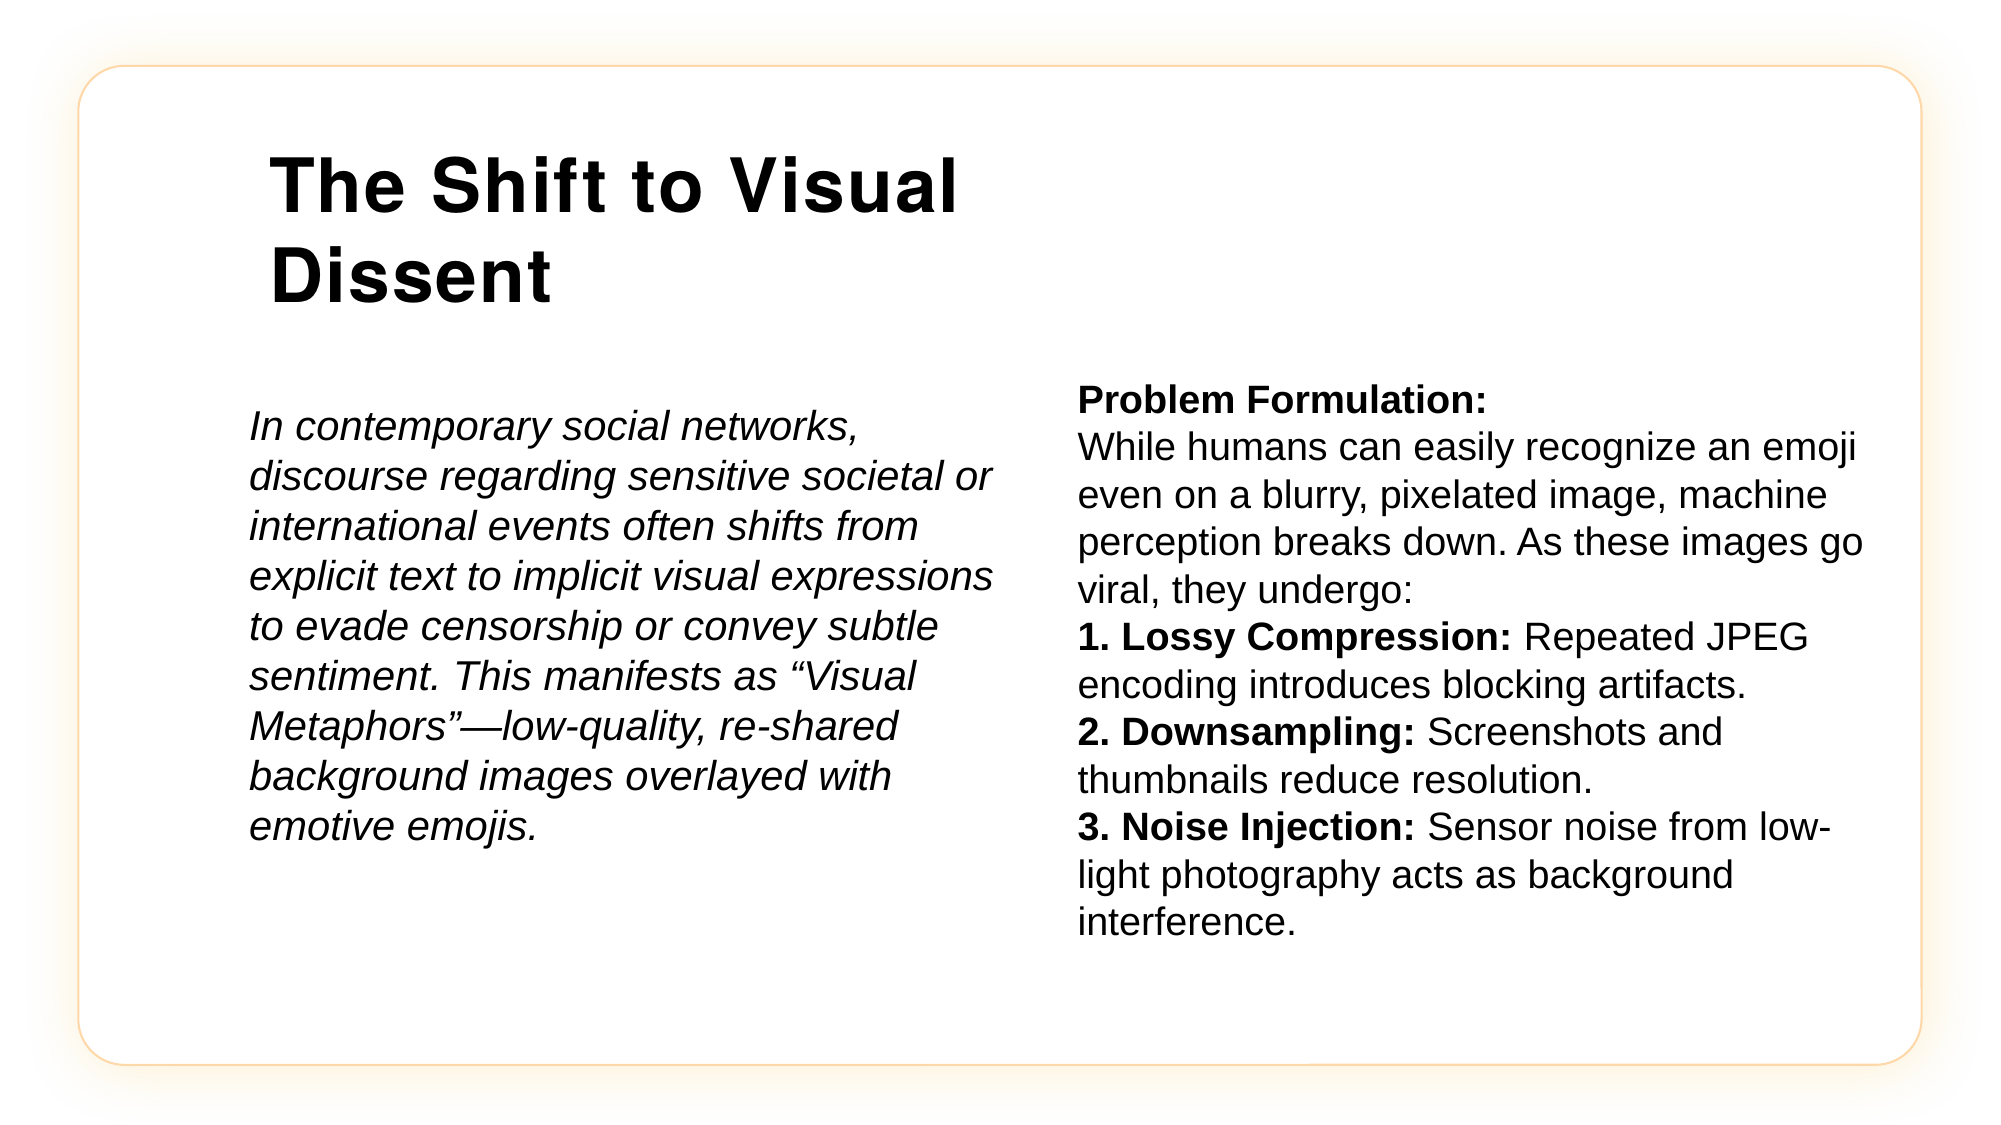

Gemini_Generated_Image_pt7o1tpt7o1tpt7o.jpgGemini_Generated_Image_pt7o1tpt7o1tpt7o.jpgGemini_Generated_Image_pt7o1tpt7o1tpt7o.jpg
The Shift to Visual Dissent
e7d195523061f1c03a90ee8e42cb24248e56383cd534985688F9F494128731F165EE95AB4B0C0A38076AAEA07667B1565C446FC45FF01DFB0E885BCDBDF3A284F3DB14DA61DD97F0BAB2E6C668FB4931B99D40B68E3E163A6068C18A9768D2D7355B0AB97AEF5E6275AC4BB746B507272648C827F9755EBB00687898E9D3C0615E56C2C25068800C
Problem Formulation:
While humans can easily recognize an emoji even on a blurry, pixelated image, machine perception breaks down. As these images go viral, they undergo:
1. Lossy Compression: Repeated JPEG encoding introduces blocking artifacts.
2. Downsampling: Screenshots and thumbnails reduce resolution.
3. Noise Injection: Sensor noise from low-light photography acts as background interference.

In contemporary social networks, discourse regarding sensitive societal or international events often shifts from explicit text to implicit visual expressions to evade censorship or convey subtle sentiment. This manifests as “Visual Metaphors”—low-quality, re-shared background images overlayed with emotive emojis.